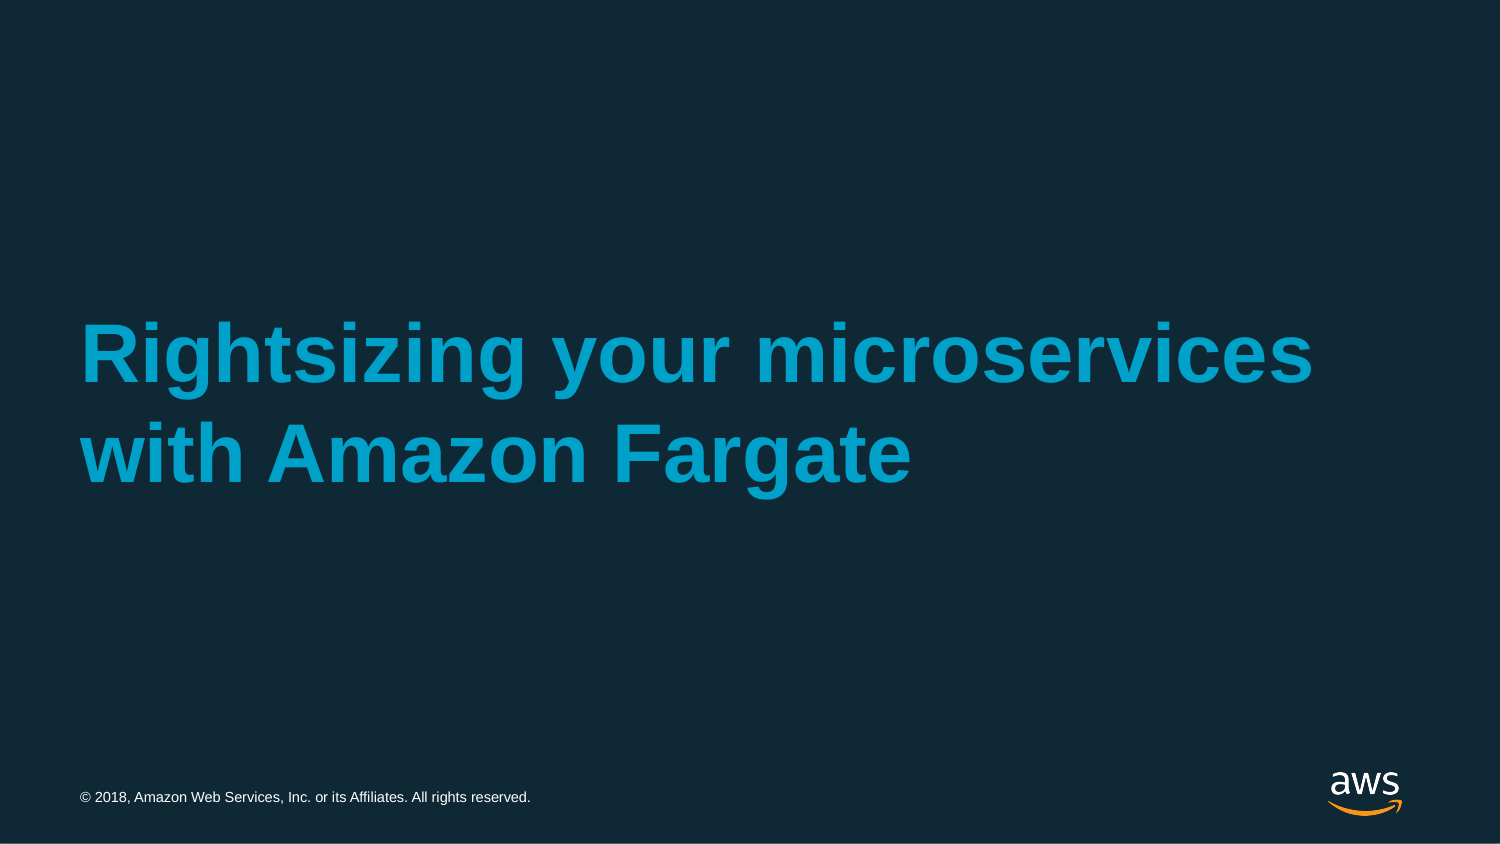

# Rightsizing your microservices with Amazon Fargate